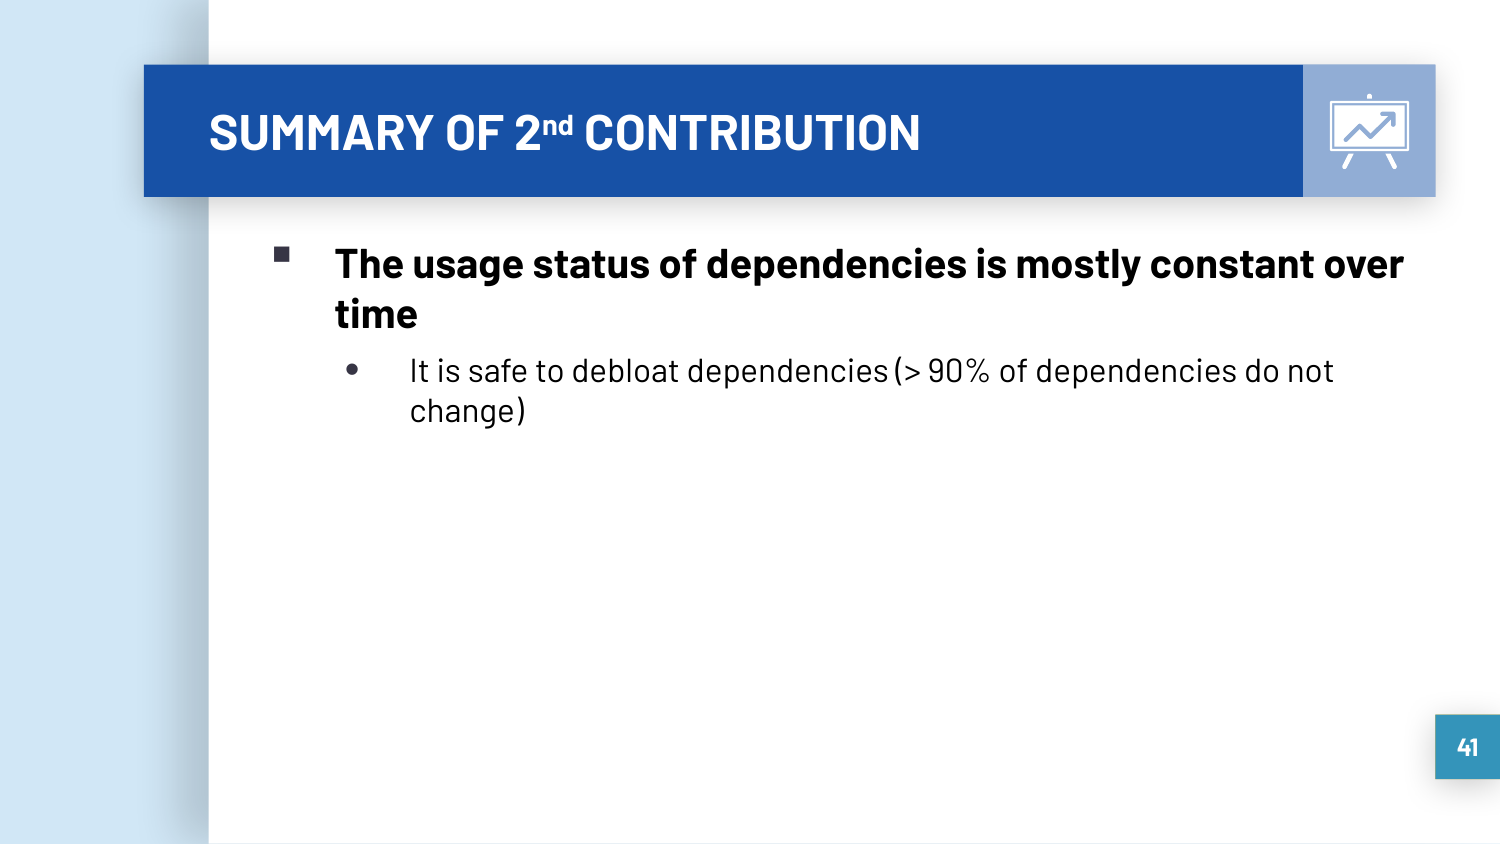

# SUMMARY OF 2nd CONTRIBUTION

The usage status of dependencies is mostly constant over time
It is safe to debloat dependencies (> 90% of dependencies do not change)

41